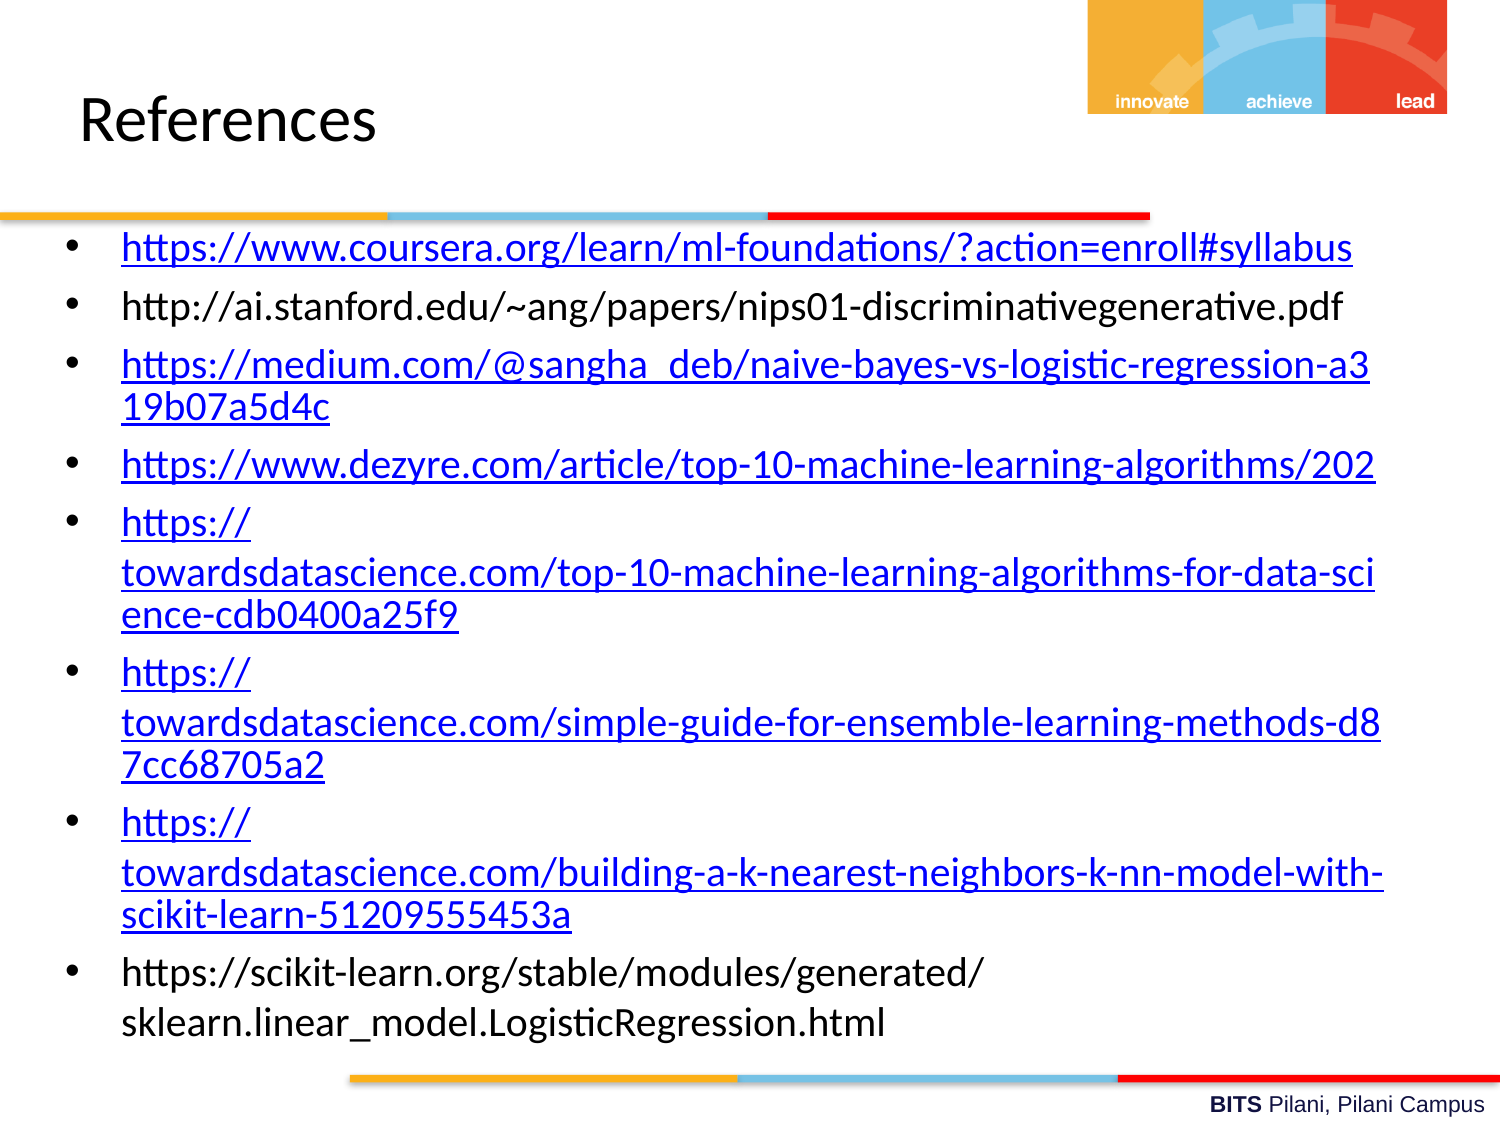

# References
https://www.coursera.org/learn/ml-foundations/?action=enroll#syllabus
http://ai.stanford.edu/~ang/papers/nips01-discriminativegenerative.pdf
https://medium.com/@sangha_deb/naive-bayes-vs-logistic-regression-a319b07a5d4c
https://www.dezyre.com/article/top-10-machine-learning-algorithms/202
https://towardsdatascience.com/top-10-machine-learning-algorithms-for-data-science-cdb0400a25f9
https://towardsdatascience.com/simple-guide-for-ensemble-learning-methods-d87cc68705a2
https://towardsdatascience.com/building-a-k-nearest-neighbors-k-nn-model-with-scikit-learn-51209555453a
https://scikit-learn.org/stable/modules/generated/sklearn.linear_model.LogisticRegression.html